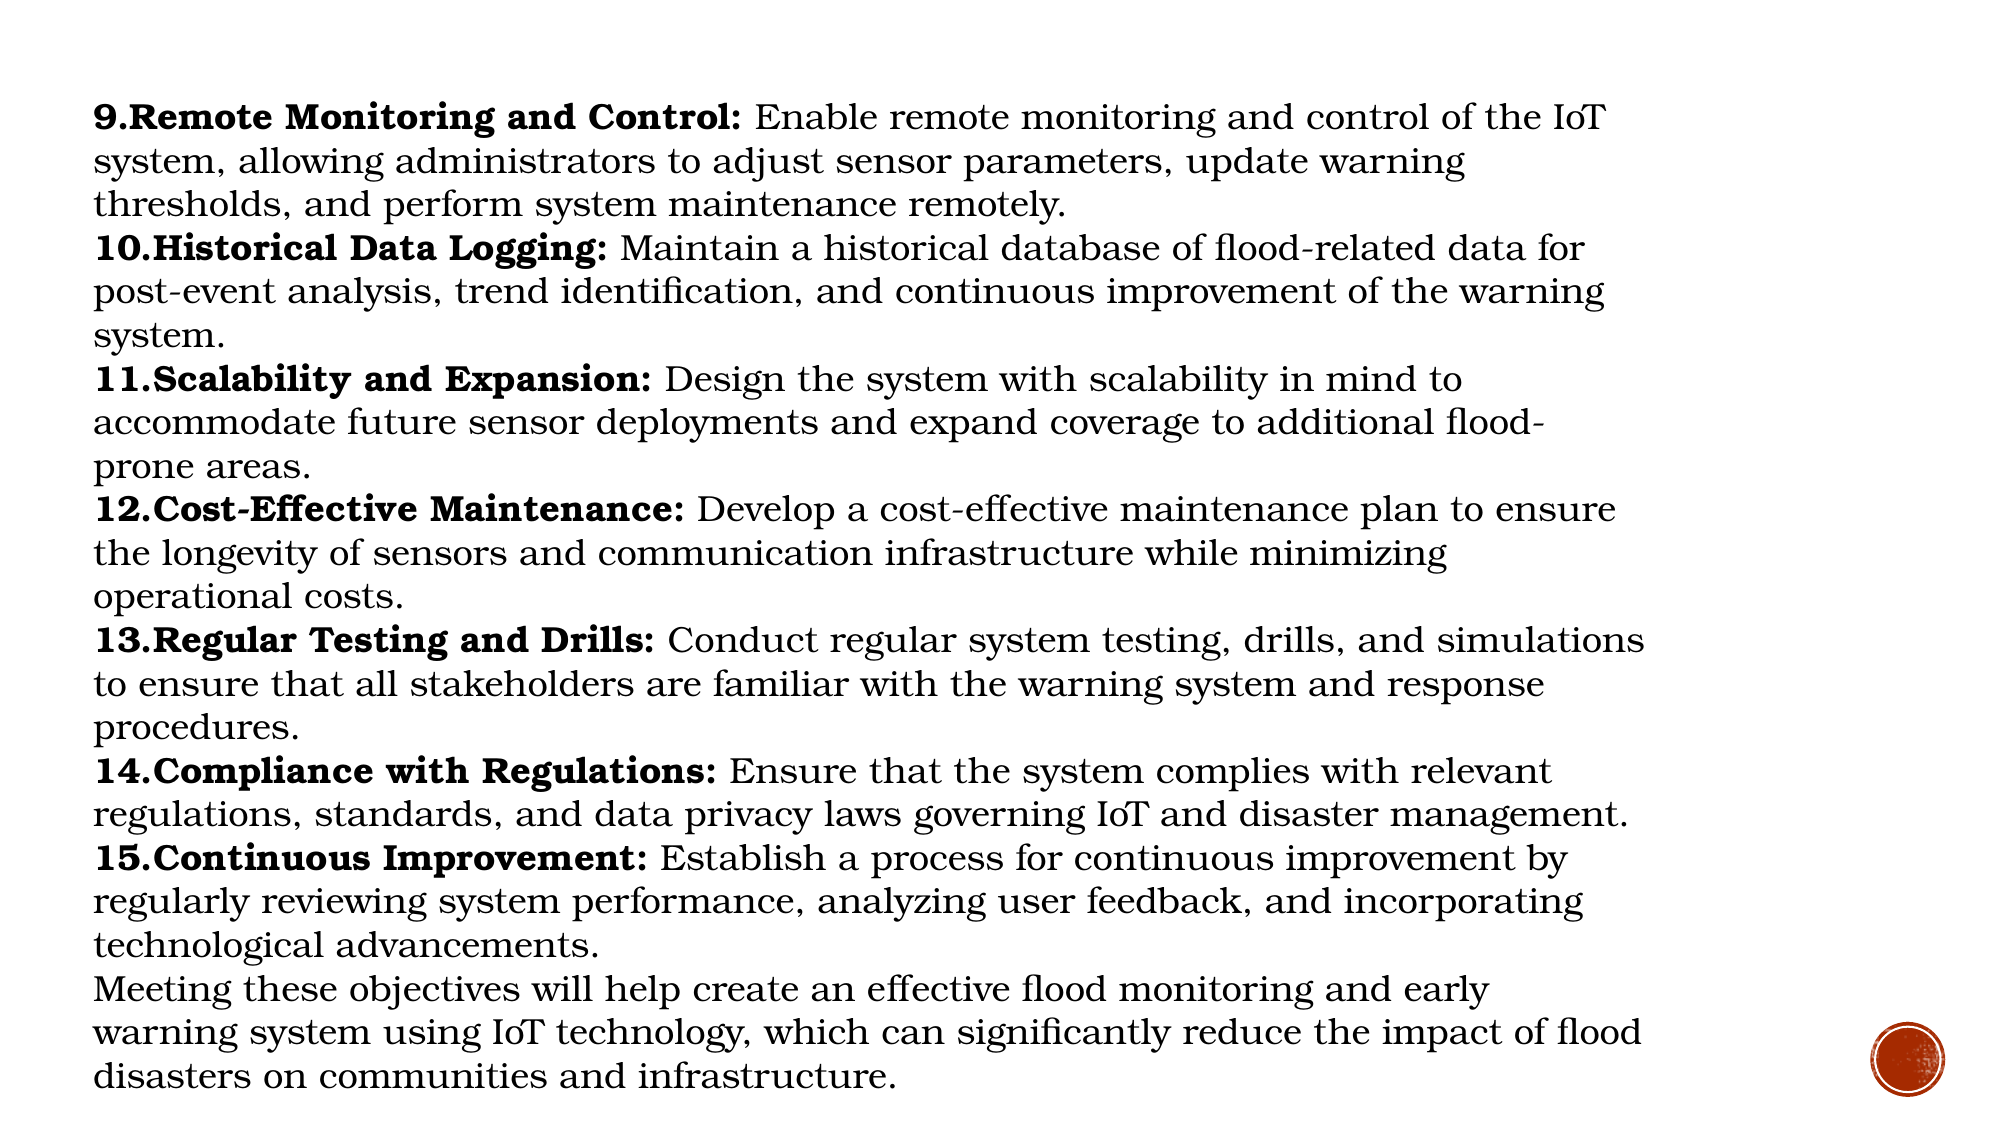

9.Remote Monitoring and Control: Enable remote monitoring and control of the IoT system, allowing administrators to adjust sensor parameters, update warning thresholds, and perform system maintenance remotely.
10.Historical Data Logging: Maintain a historical database of flood-related data for post-event analysis, trend identification, and continuous improvement of the warning system.
11.Scalability and Expansion: Design the system with scalability in mind to accommodate future sensor deployments and expand coverage to additional flood-prone areas.
12.Cost-Effective Maintenance: Develop a cost-effective maintenance plan to ensure the longevity of sensors and communication infrastructure while minimizing operational costs.
13.Regular Testing and Drills: Conduct regular system testing, drills, and simulations to ensure that all stakeholders are familiar with the warning system and response procedures.
14.Compliance with Regulations: Ensure that the system complies with relevant regulations, standards, and data privacy laws governing IoT and disaster management.
15.Continuous Improvement: Establish a process for continuous improvement by regularly reviewing system performance, analyzing user feedback, and incorporating technological advancements.
Meeting these objectives will help create an effective flood monitoring and early warning system using IoT technology, which can significantly reduce the impact of flood disasters on communities and infrastructure.